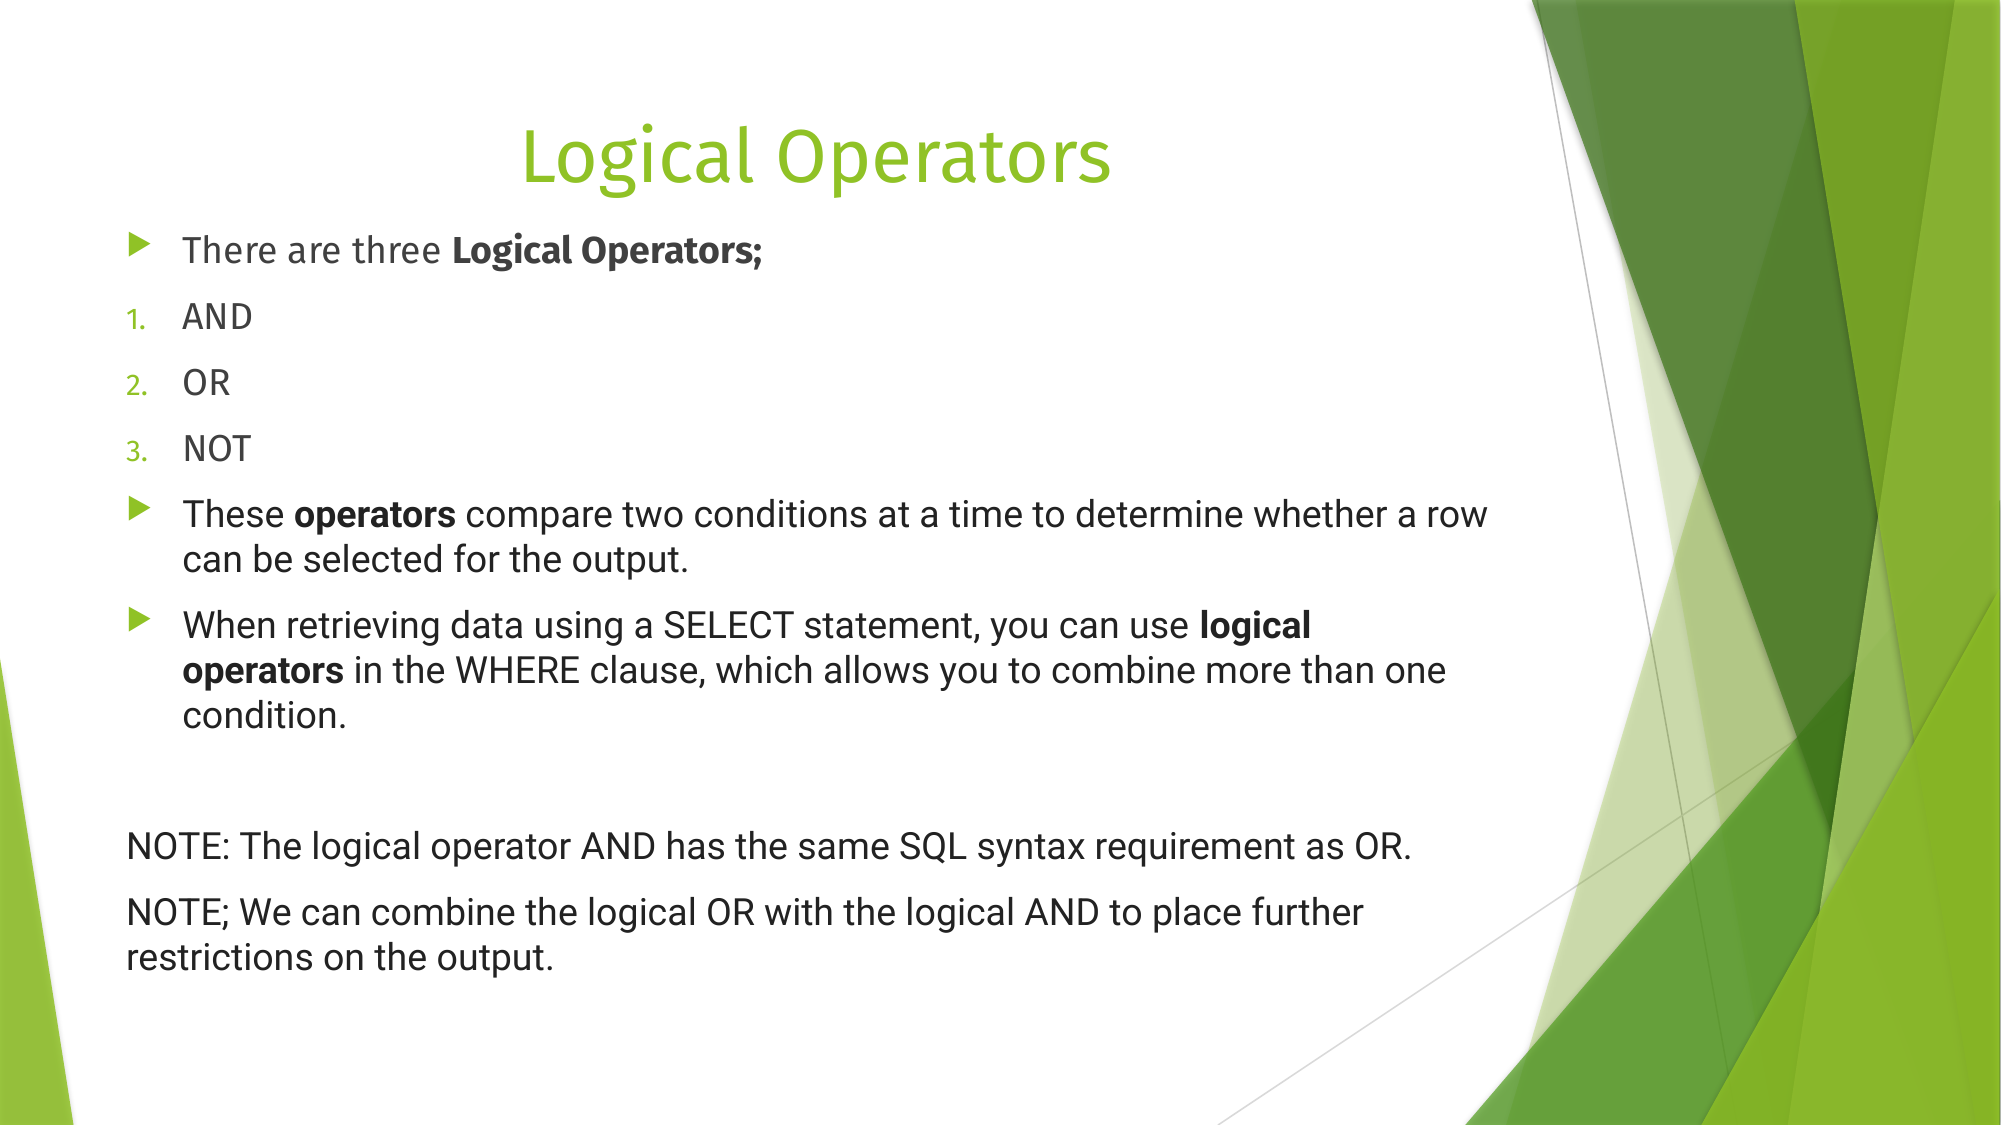

# Logical Operators
There are three Logical Operators;
AND
OR
NOT
These operators compare two conditions at a time to determine whether a row can be selected for the output.
When retrieving data using a SELECT statement, you can use logical operators in the WHERE clause, which allows you to combine more than one condition.

NOTE: The logical operator AND has the same SQL syntax requirement as OR.
NOTE; We can combine the logical OR with the logical AND to place further restrictions on the output.